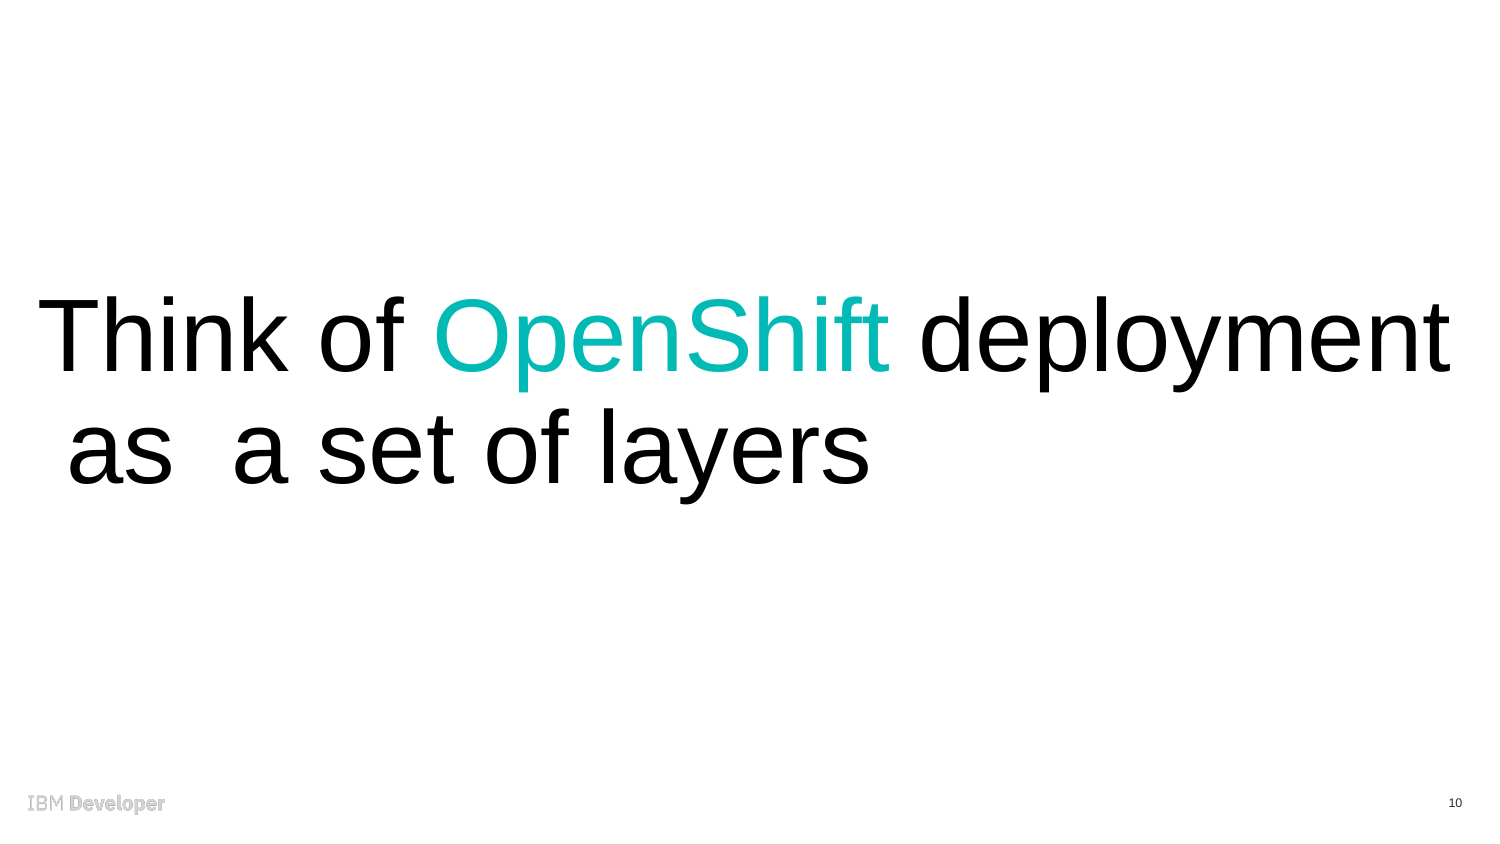

# Think of OpenShift deployment   as  a set of layers
10